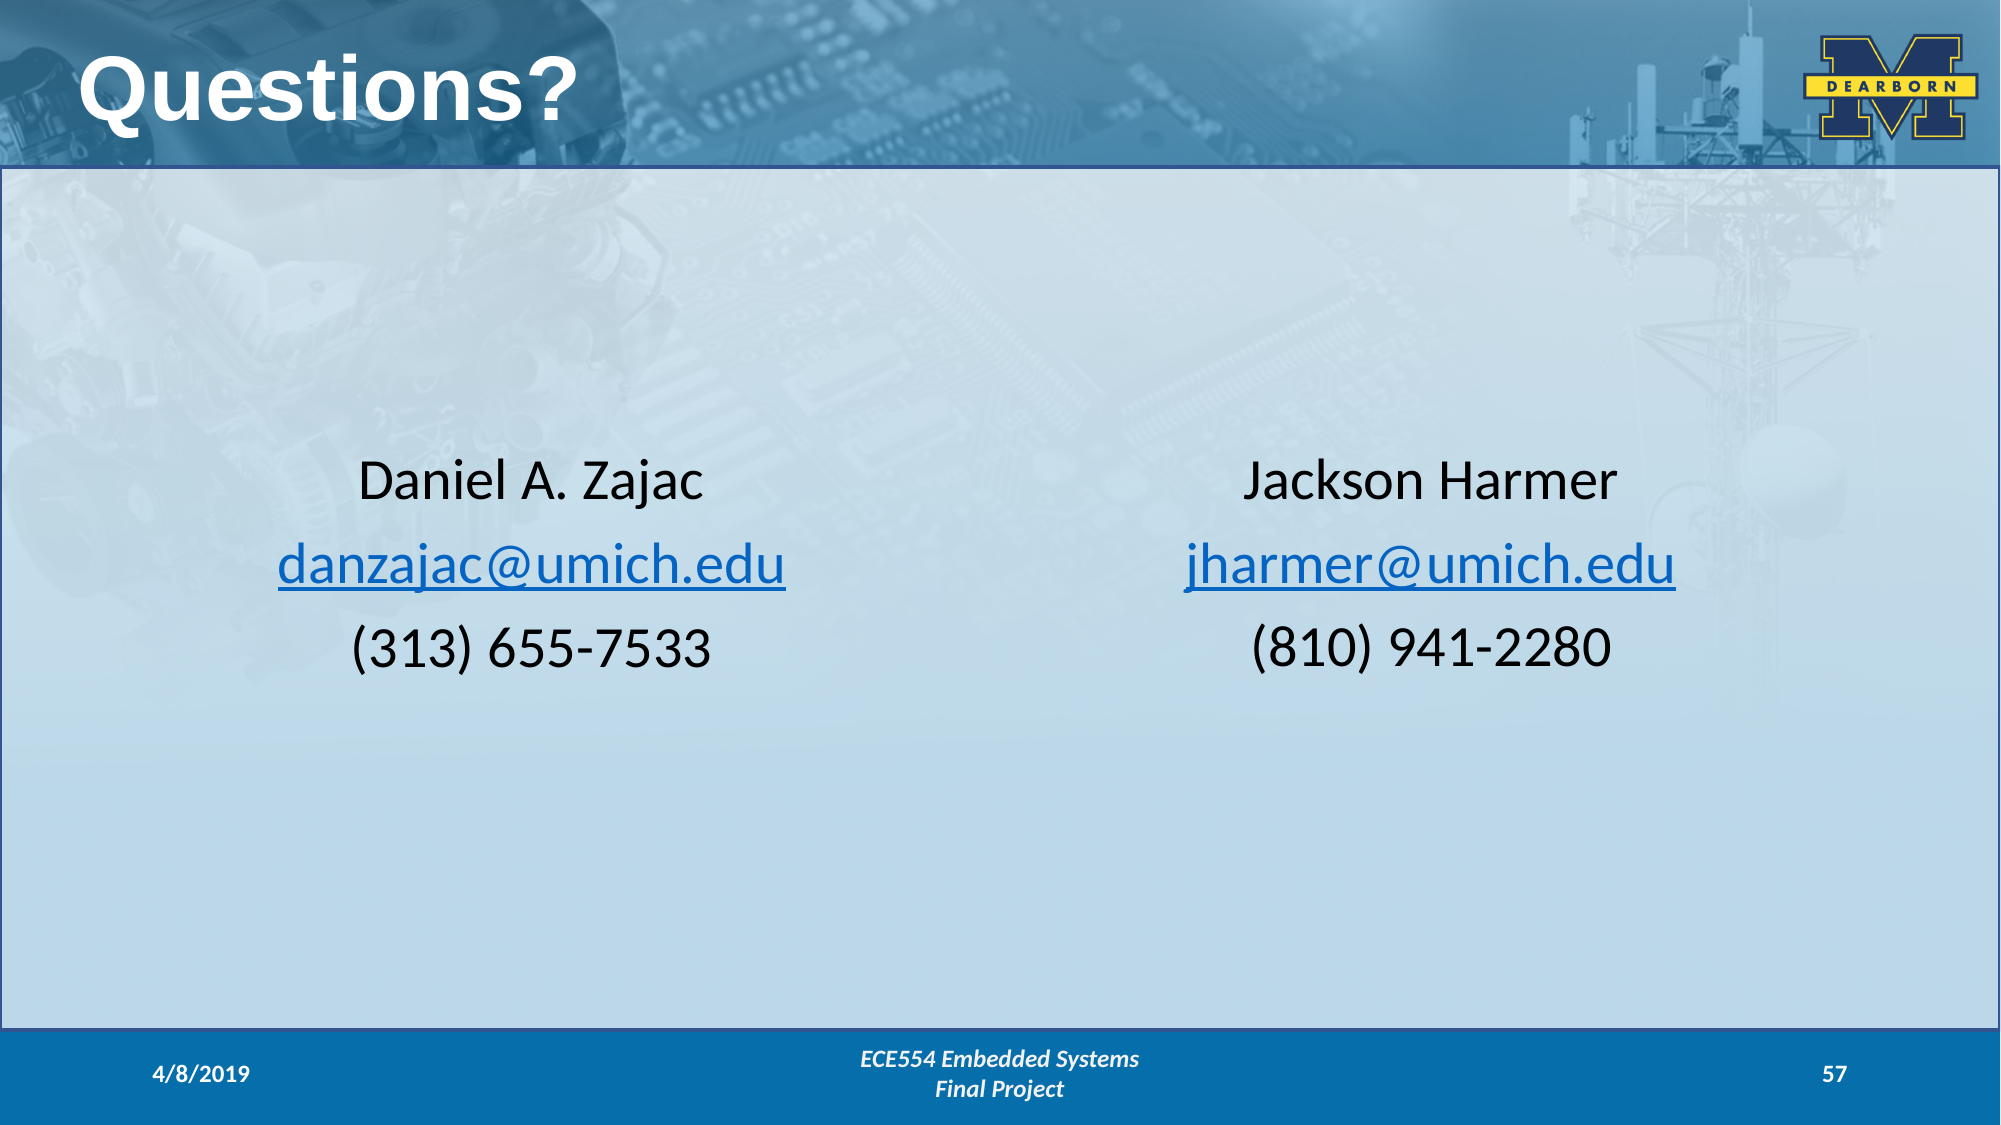

Questions?

Jackson Harmer
jharmer@umich.edu
(810) 941-2280

Daniel A. Zajac
danzajac@umich.edu
(313) 655-7533
4/8/2019
ECE554 Embedded Systems
Final Project
57